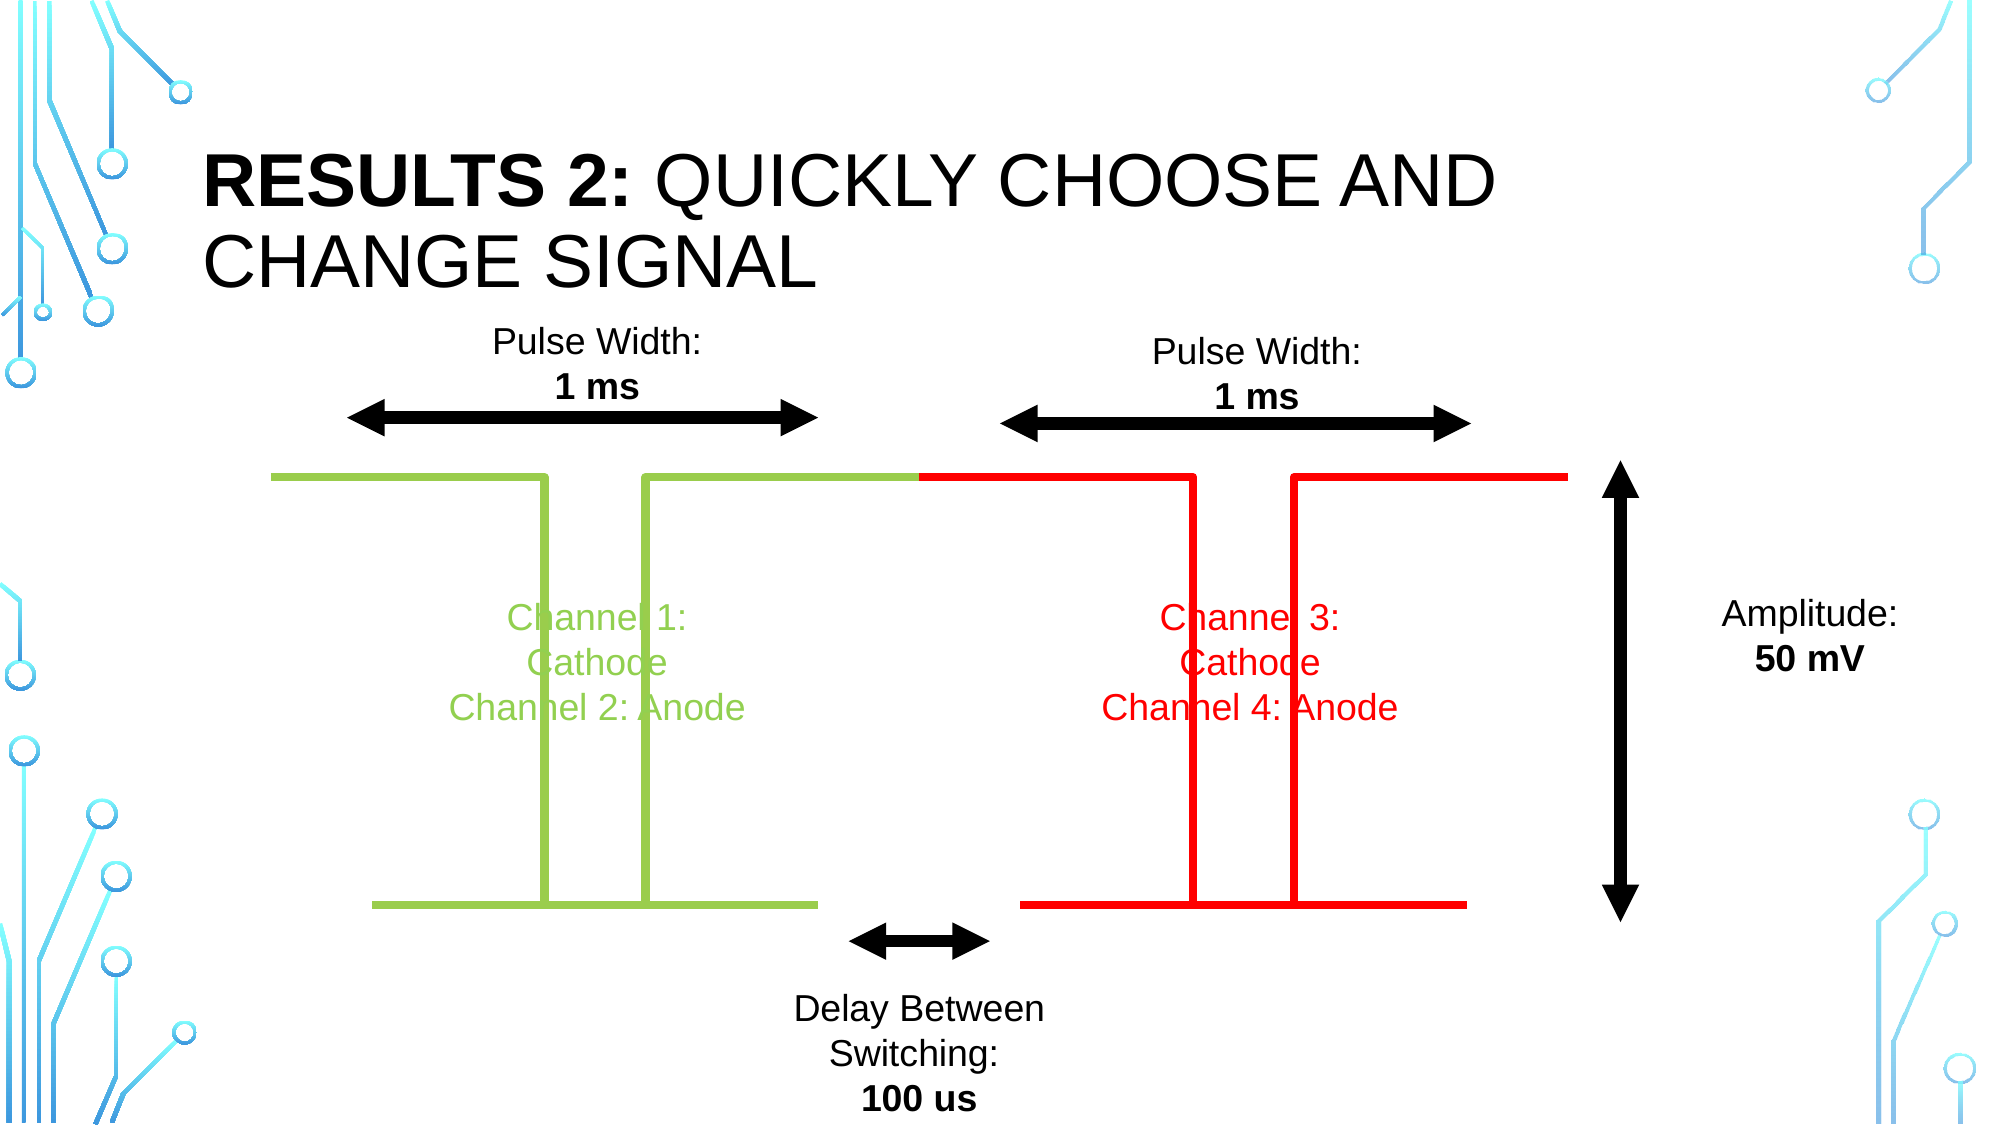

# RESULTS 2: Quickly choose and change Signal
Pulse Width:
1 ms
Pulse Width:
1 ms
Amplitude:
50 mV
Channel 1: Cathode
Channel 2: Anode
Channel 3: Cathode
Channel 4: Anode
Delay Between Switching:
100 us